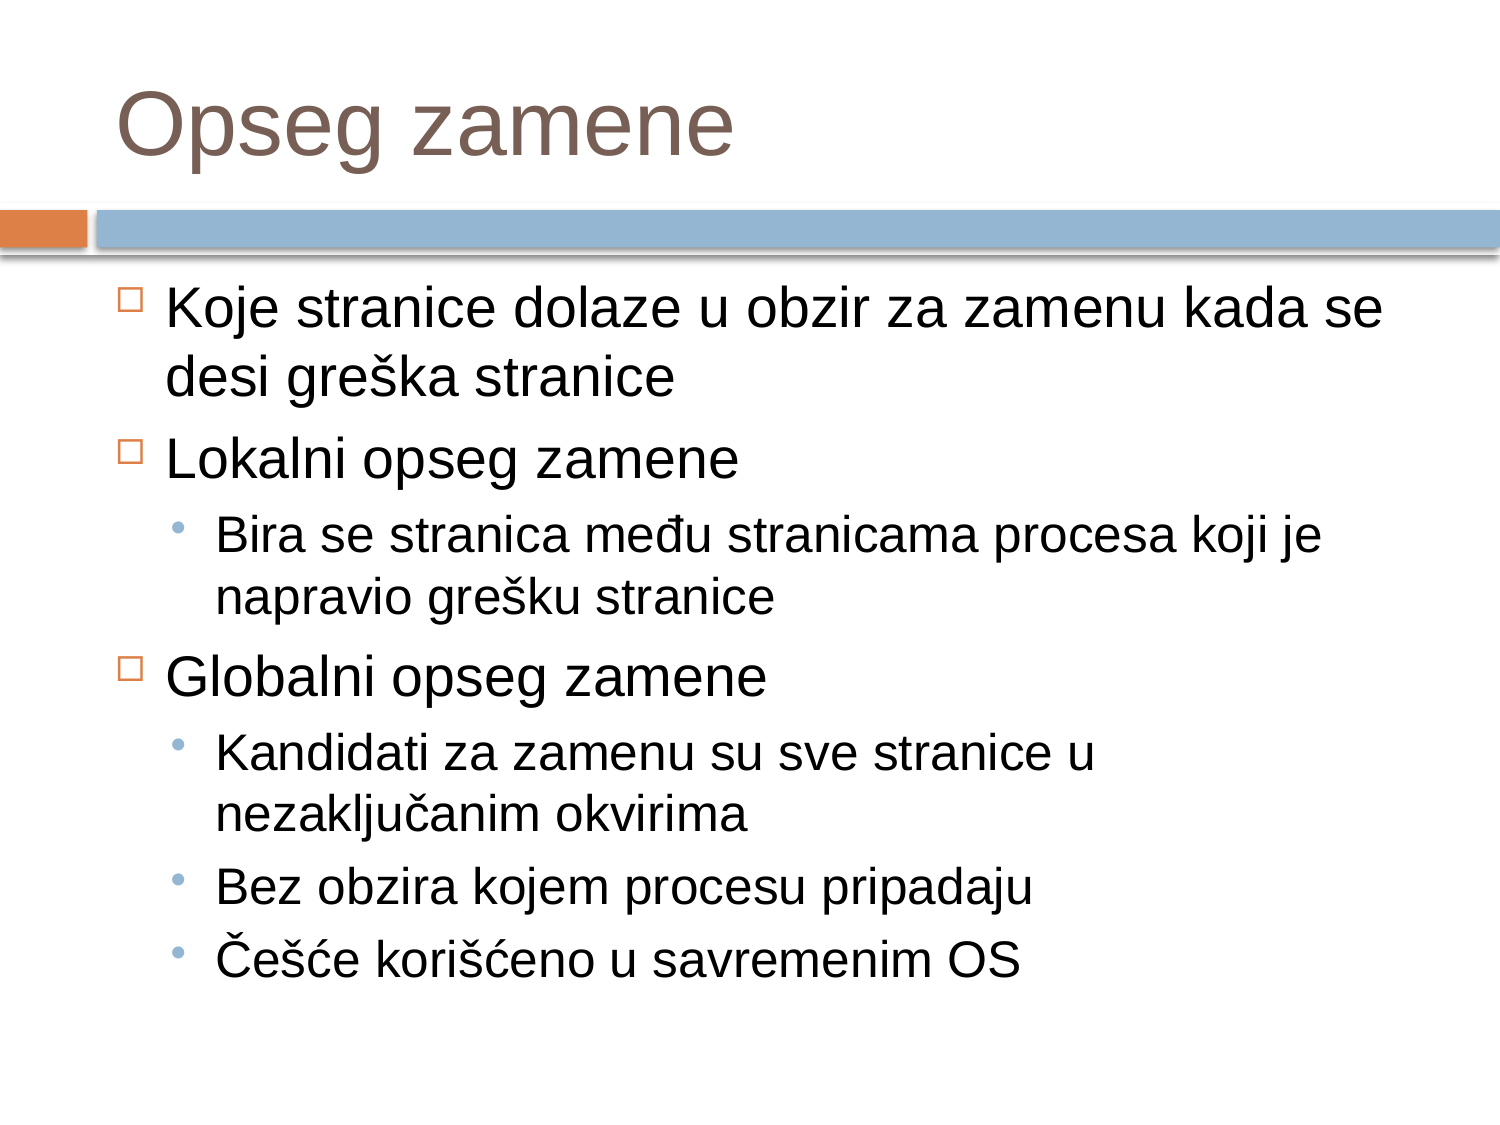

# Opseg zamene
Koje stranice dolaze u obzir za zamenu kada se desi greška stranice
Lokalni opseg zamene
Bira se stranica među stranicama procesa koji je napravio grešku stranice
Globalni opseg zamene
Kandidati za zamenu su sve stranice u nezaključanim okvirima
Bez obzira kojem procesu pripadaju
Češće korišćeno u savremenim OS